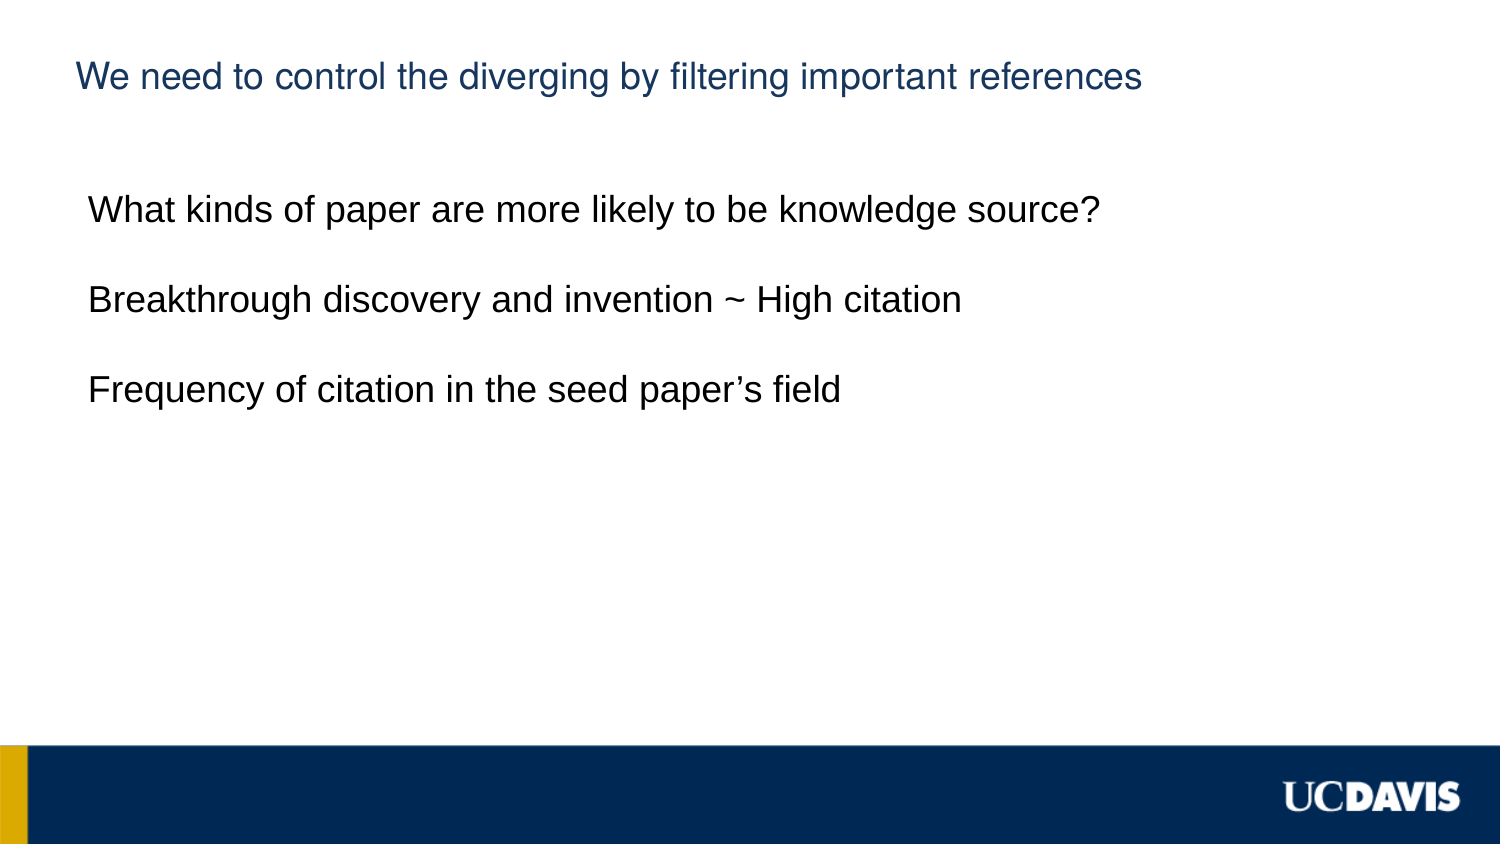

# We need to control the diverging by filtering important references
What kinds of paper are more likely to be knowledge source?

Breakthrough discovery and invention ~ High citation

Frequency of citation in the seed paper’s field